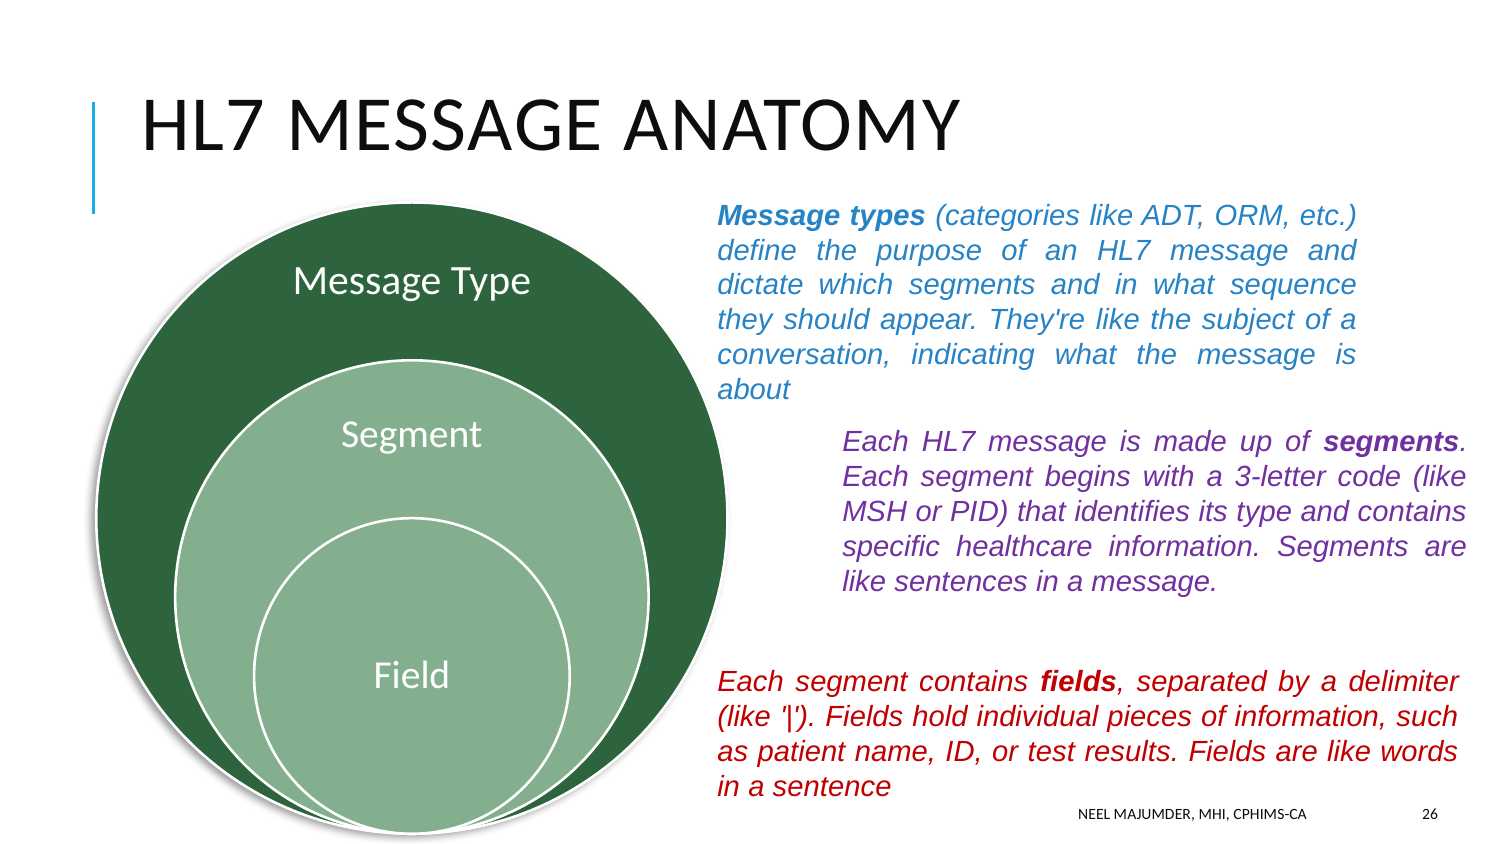

# Hl7 Message Anatomy
Message types (categories like ADT, ORM, etc.) define the purpose of an HL7 message and dictate which segments and in what sequence they should appear. They're like the subject of a conversation, indicating what the message is about
Message Type
Segment
Field
Each HL7 message is made up of segments. Each segment begins with a 3-letter code (like MSH or PID) that identifies its type and contains specific healthcare information. Segments are like sentences in a message.
Each segment contains fields, separated by a delimiter (like '|'). Fields hold individual pieces of information, such as patient name, ID, or test results. Fields are like words in a sentence
Neel Majumder, MHI, CPHIMS-CA
26